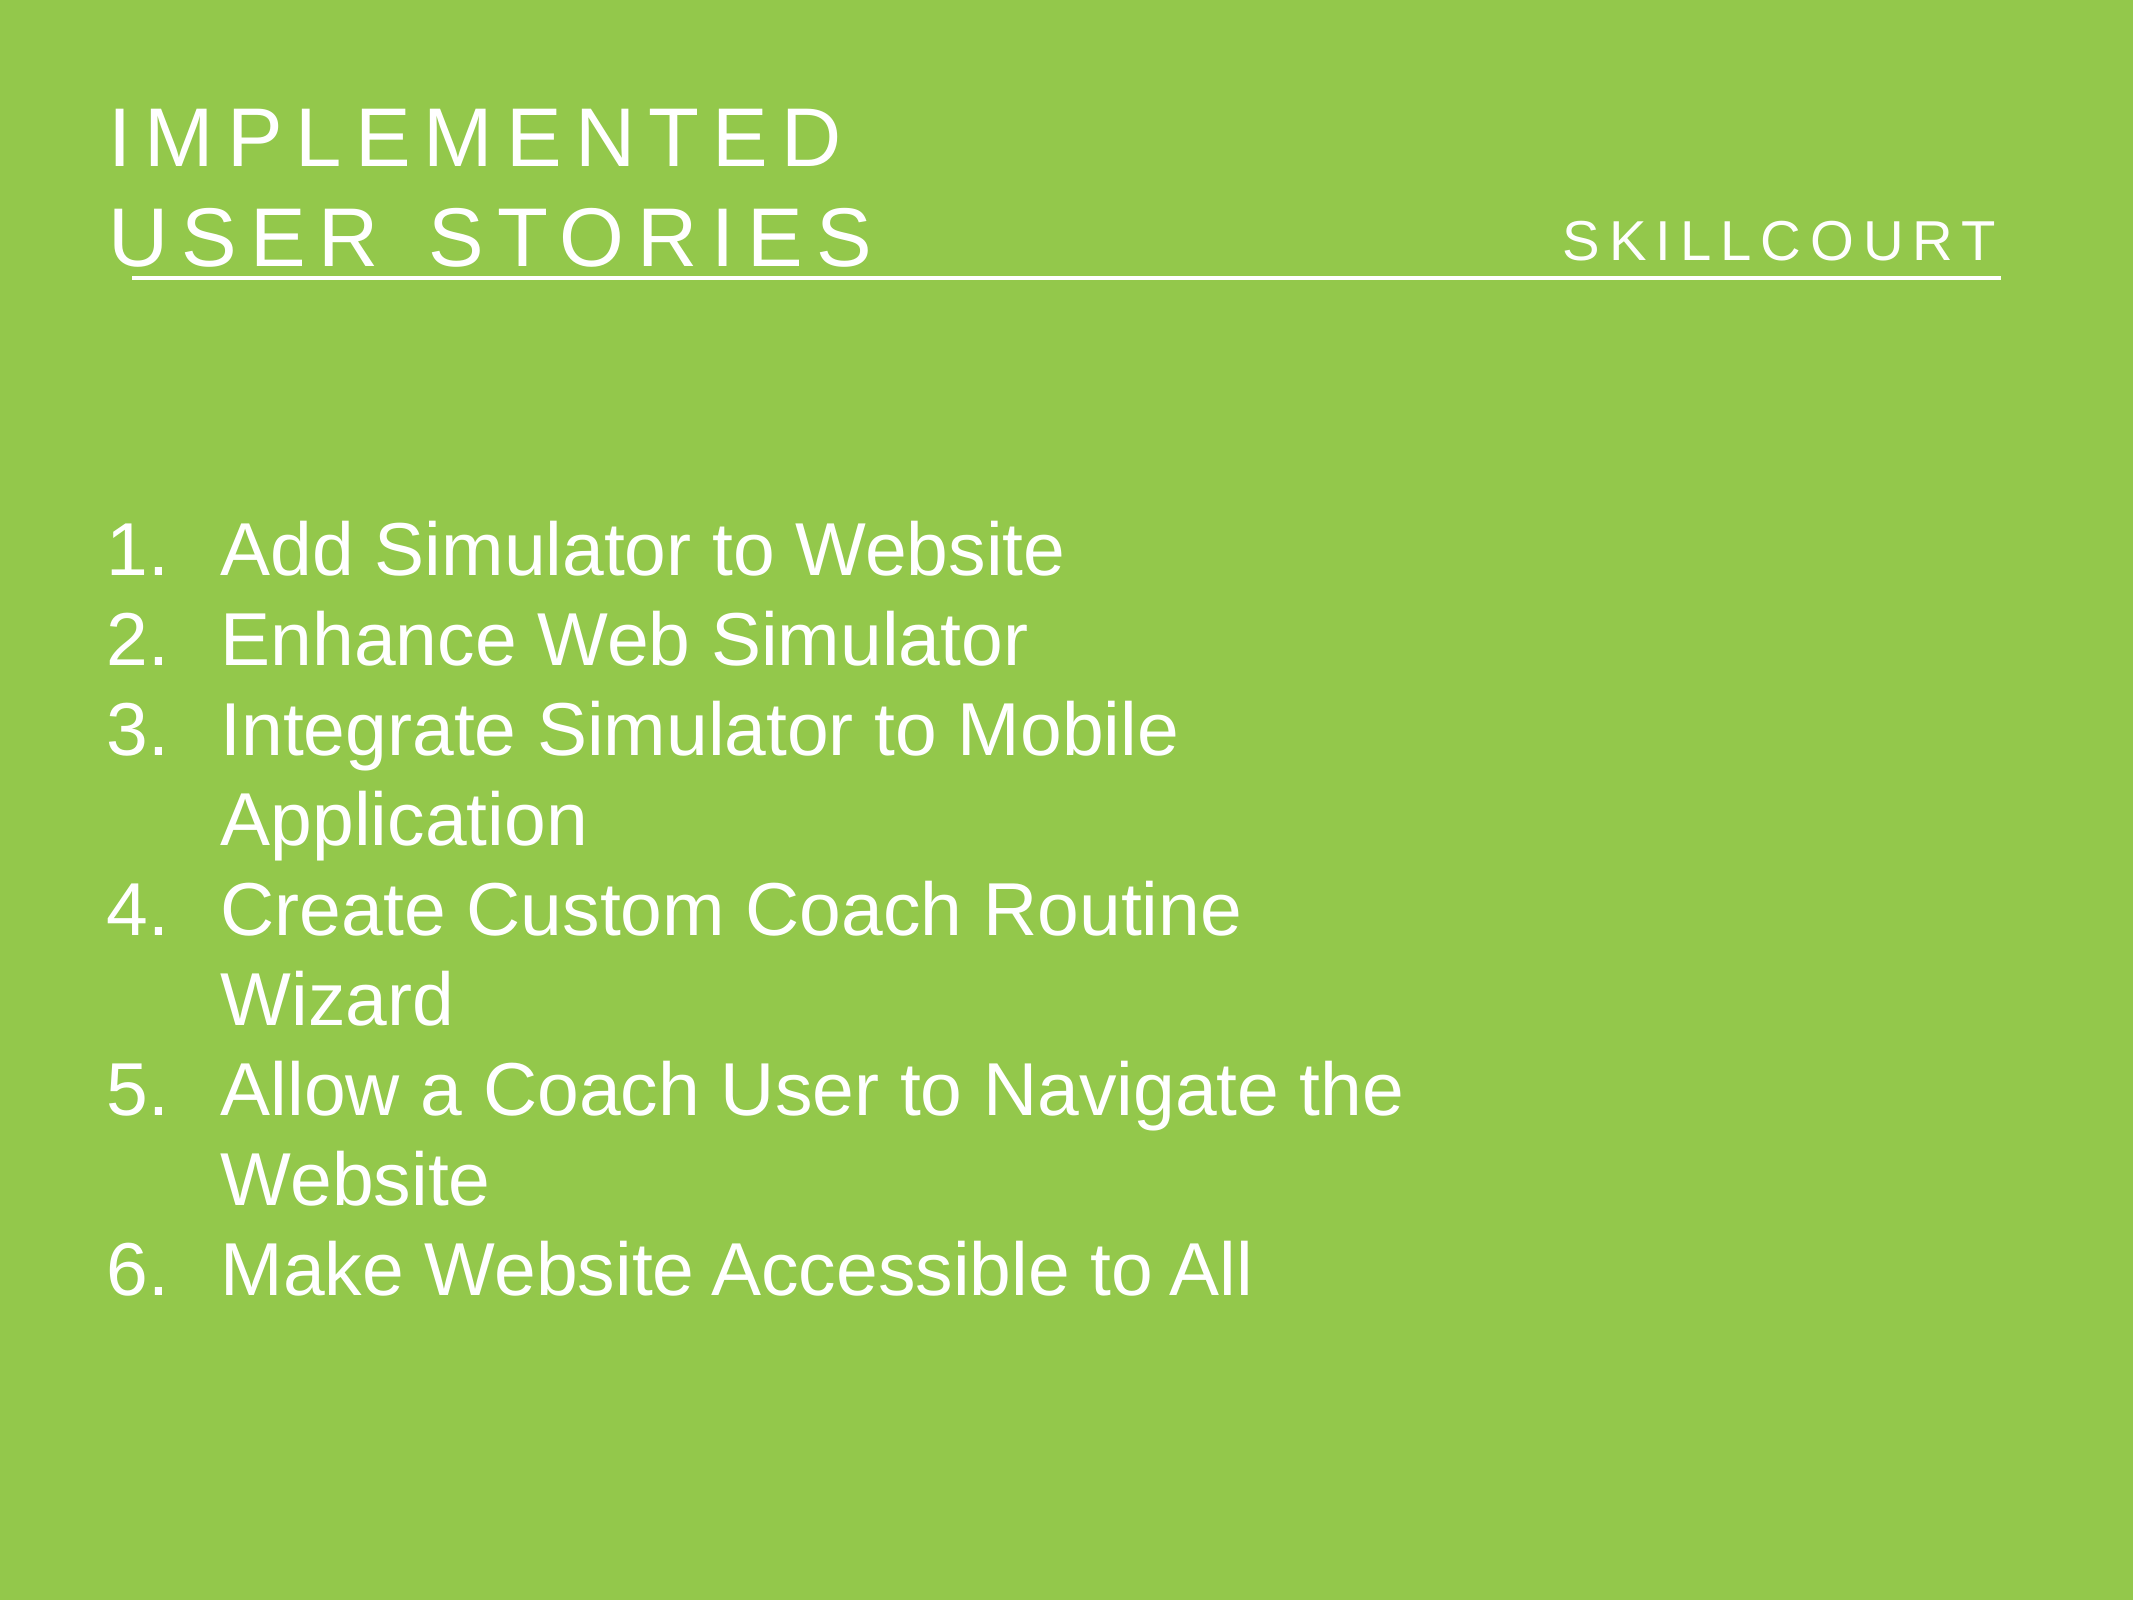

Implemented
User Stories
Skillcourt

Add Simulator to Website
Enhance Web Simulator
Integrate Simulator to Mobile Application
Create Custom Coach Routine Wizard
Allow a Coach User to Navigate the Website
Make Website Accessible to All